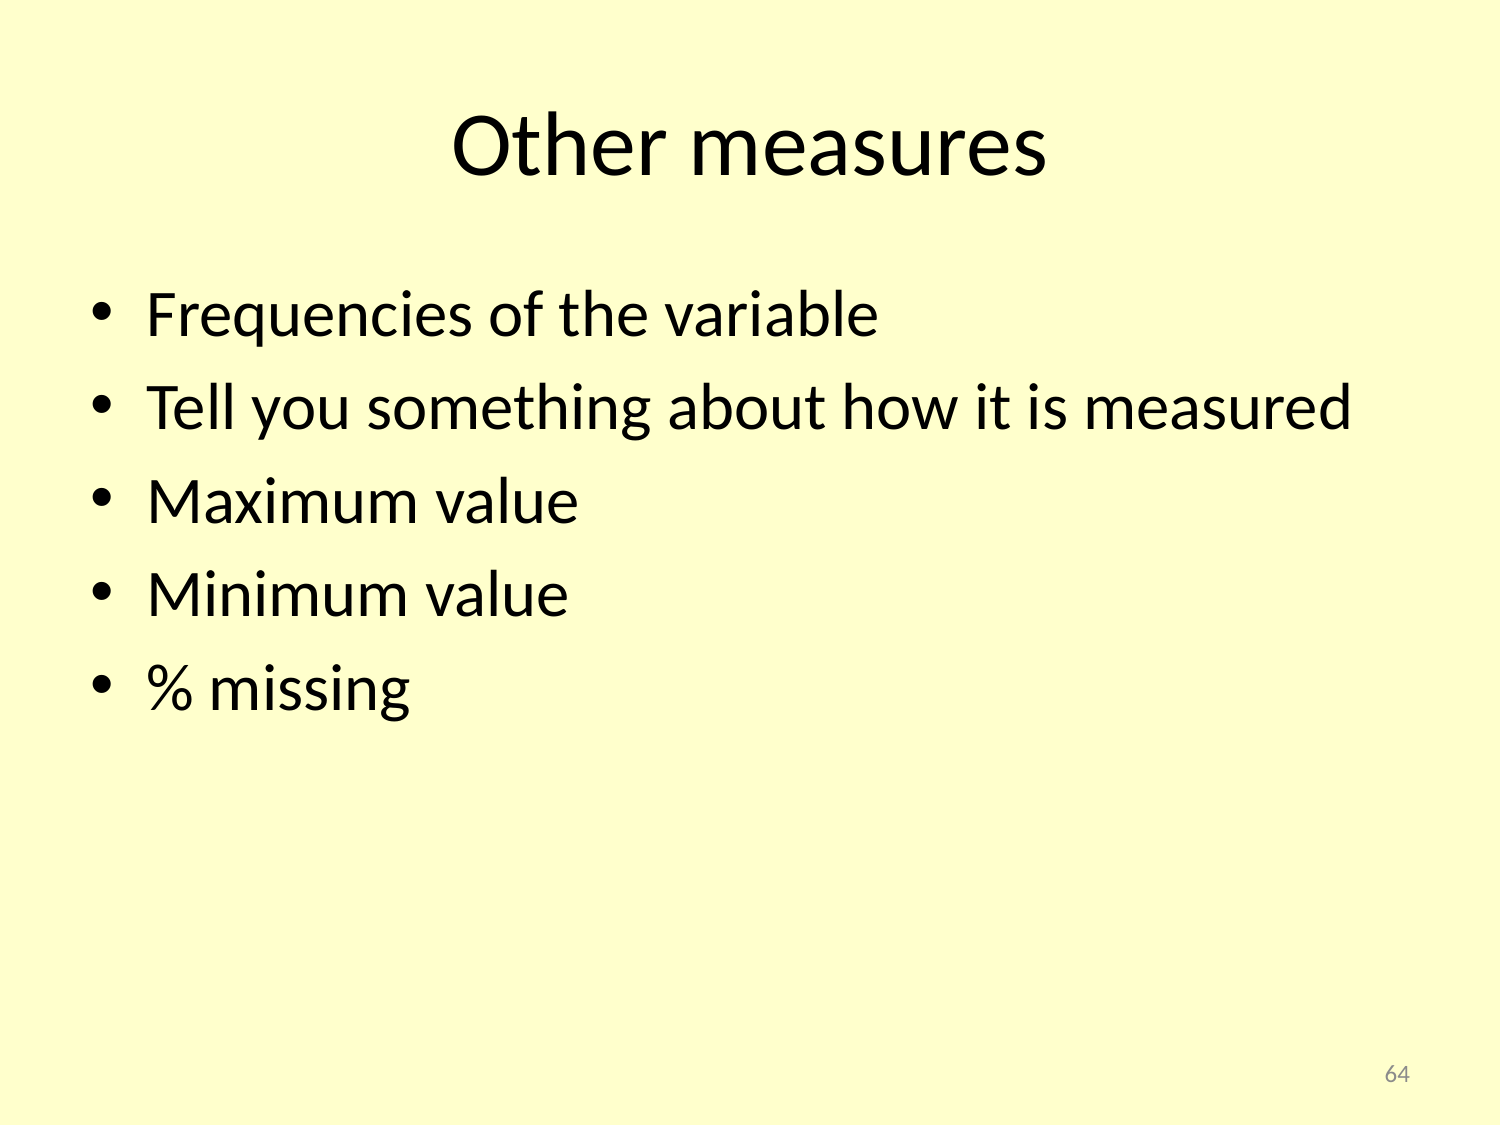

# Other measures
Frequencies of the variable
Tell you something about how it is measured
Maximum value
Minimum value
% missing

64